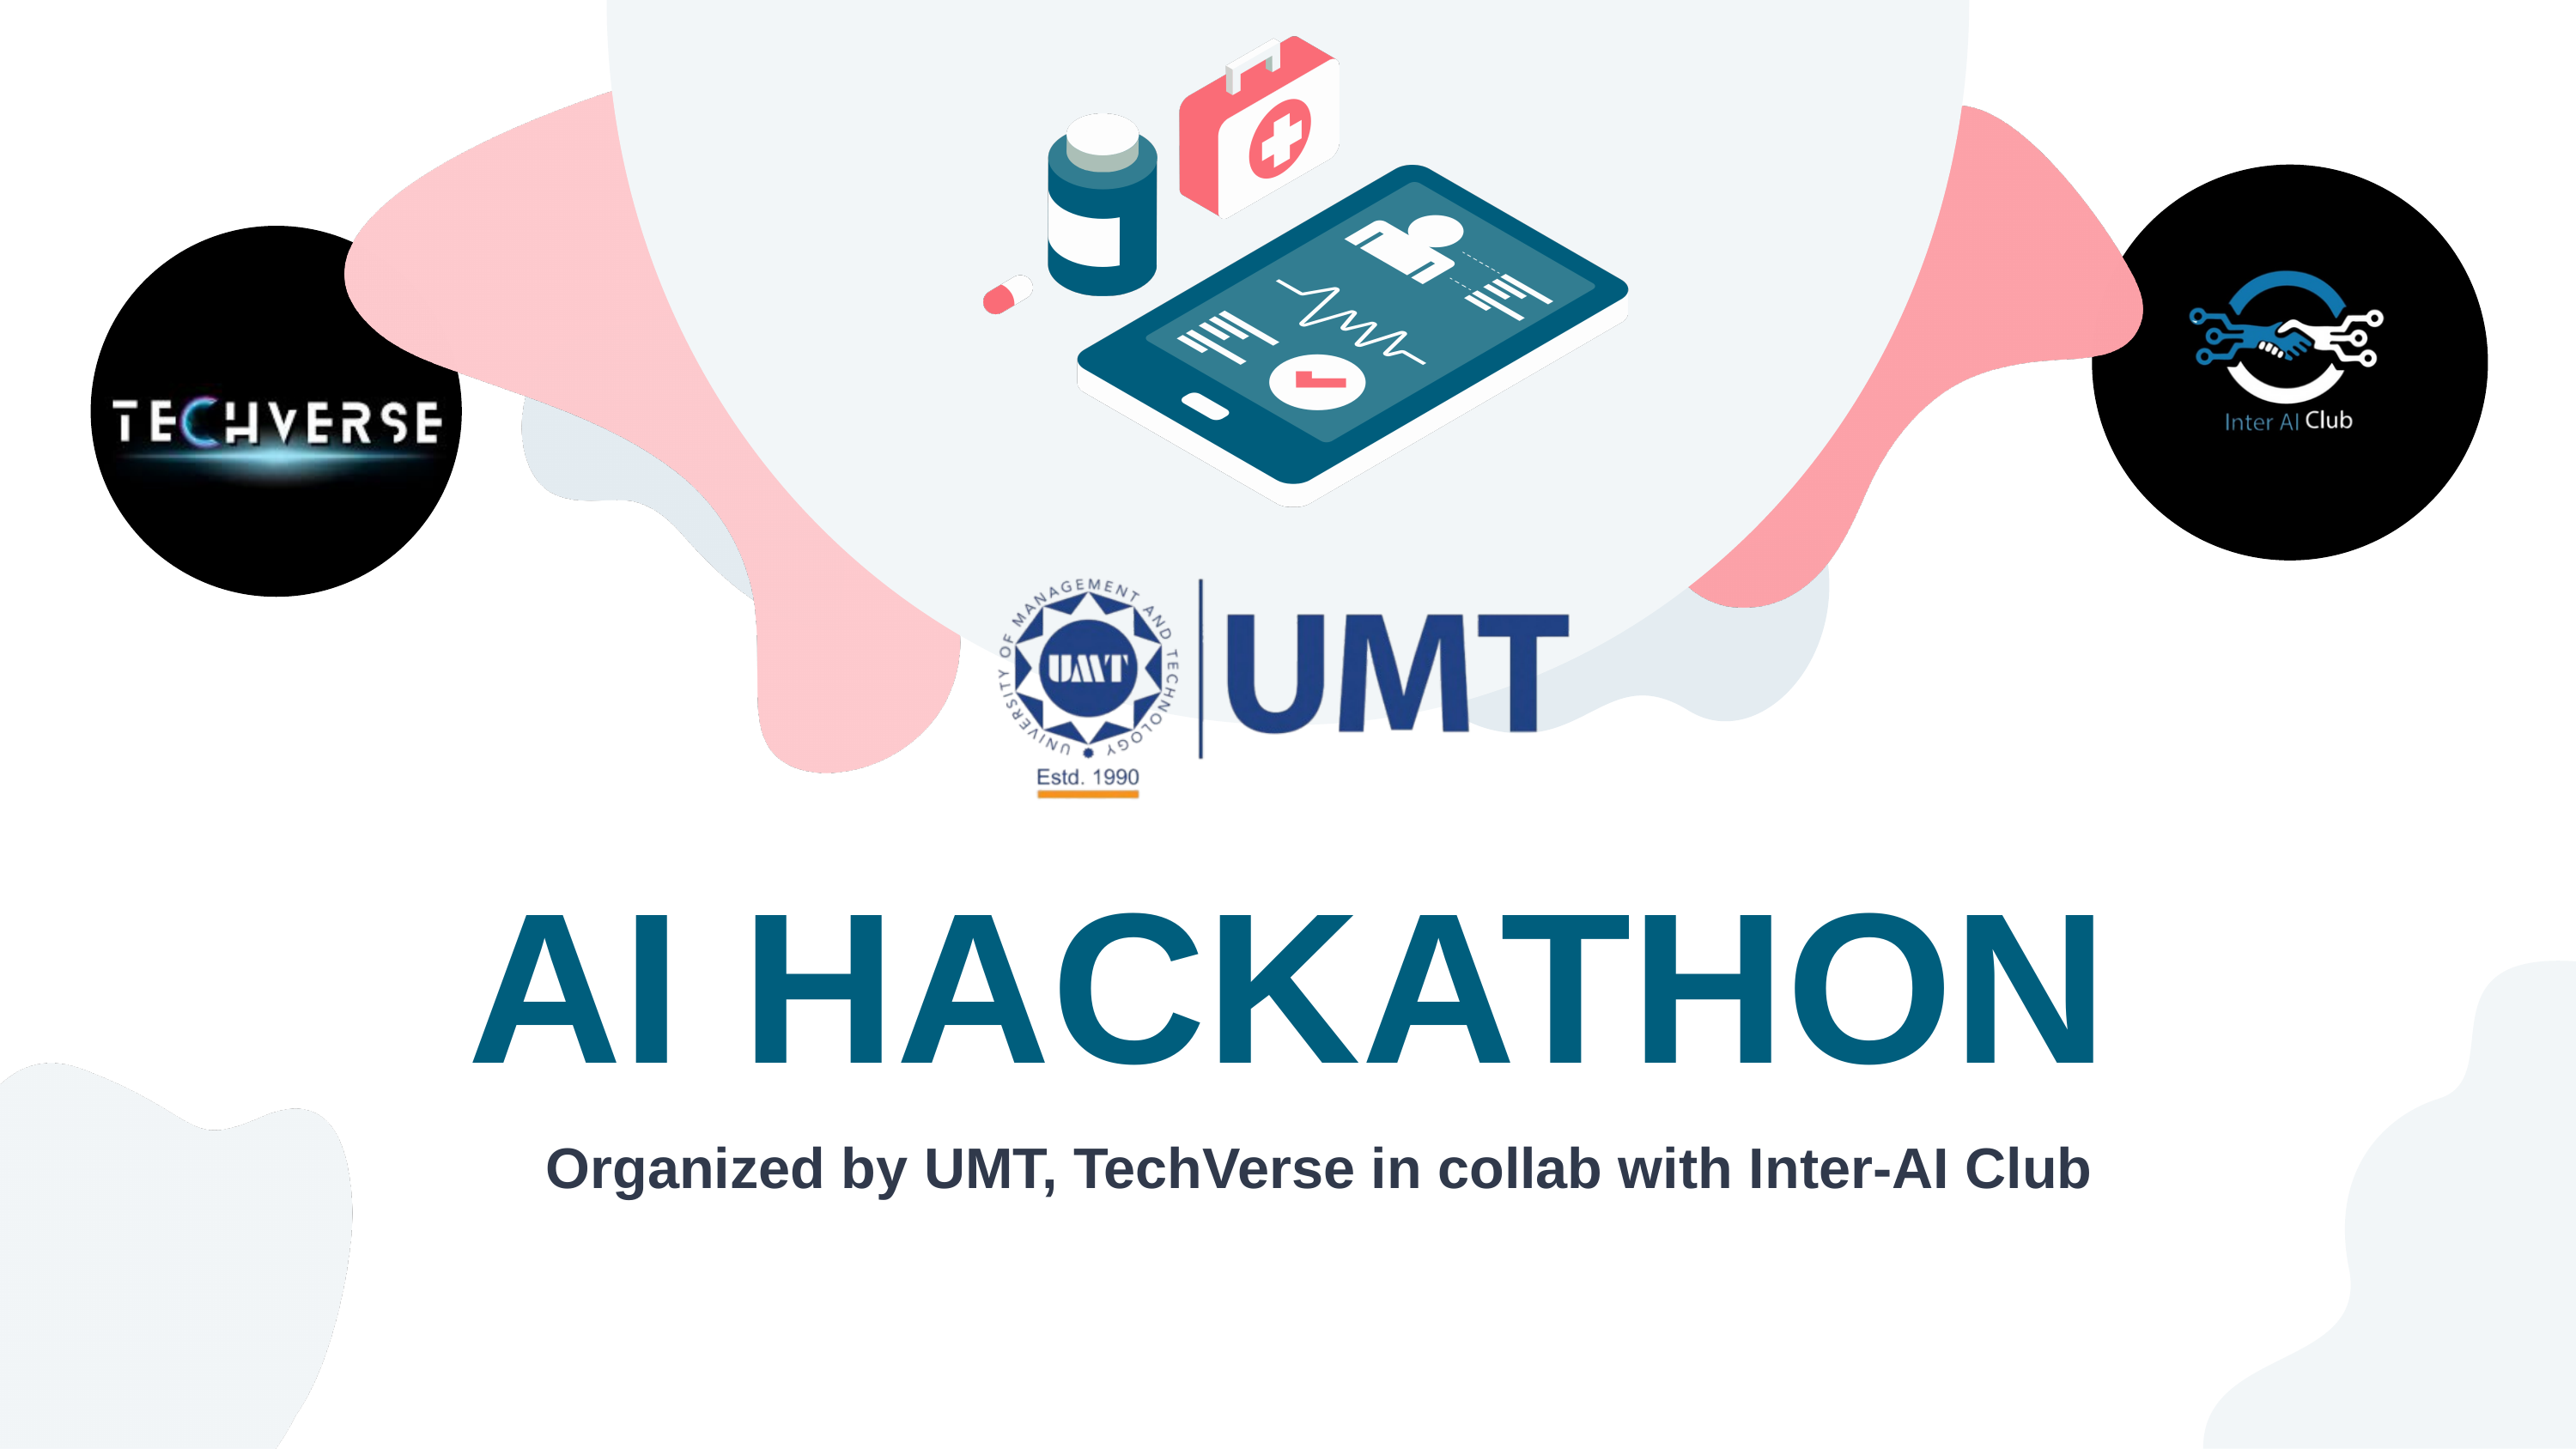

AI HACKATHON

Organized by UMT, TechVerse in collab with Inter-AI Club